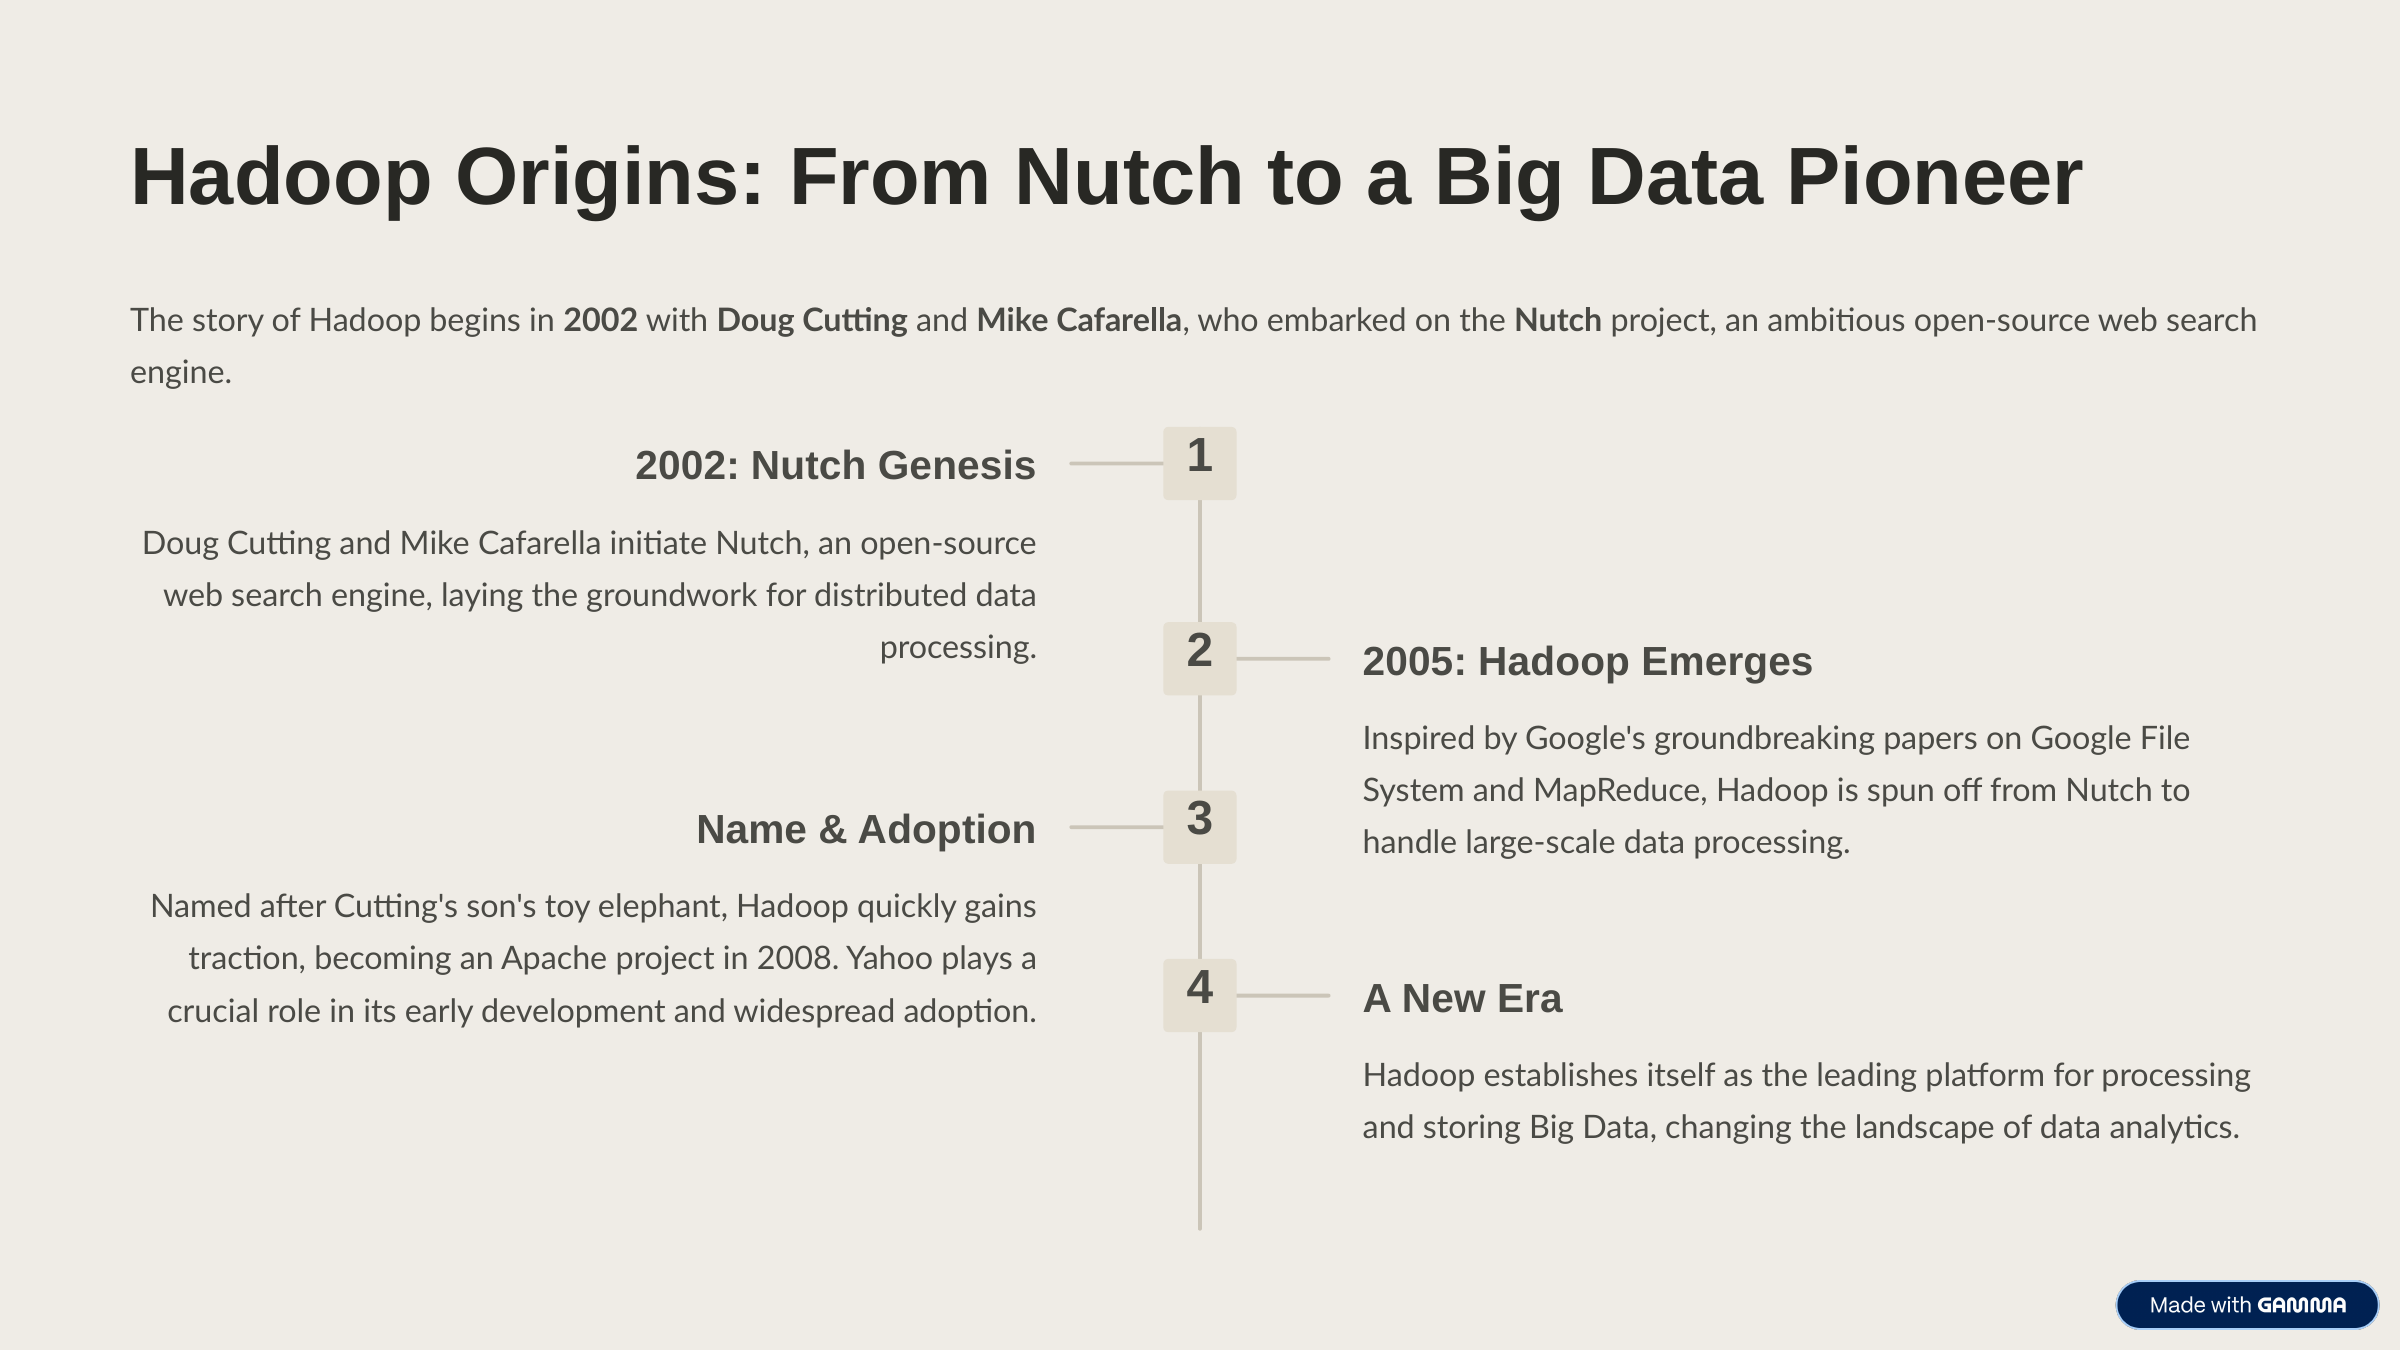

Hadoop Origins: From Nutch to a Big Data Pioneer
The story of Hadoop begins in 2002 with Doug Cutting and Mike Cafarella, who embarked on the Nutch project, an ambitious open-source web search engine.

1
2002: Nutch Genesis

Doug Cutting and Mike Cafarella initiate Nutch, an open-source web search engine, laying the groundwork for distributed data processing.

2
2005: Hadoop Emerges

Inspired by Google's groundbreaking papers on Google File System and MapReduce, Hadoop is spun off from Nutch to handle large-scale data processing.

3
Name & Adoption

Named after Cutting's son's toy elephant, Hadoop quickly gains traction, becoming an Apache project in 2008. Yahoo plays a crucial role in its early development and widespread adoption.

4
A New Era

Hadoop establishes itself as the leading platform for processing and storing Big Data, changing the landscape of data analytics.